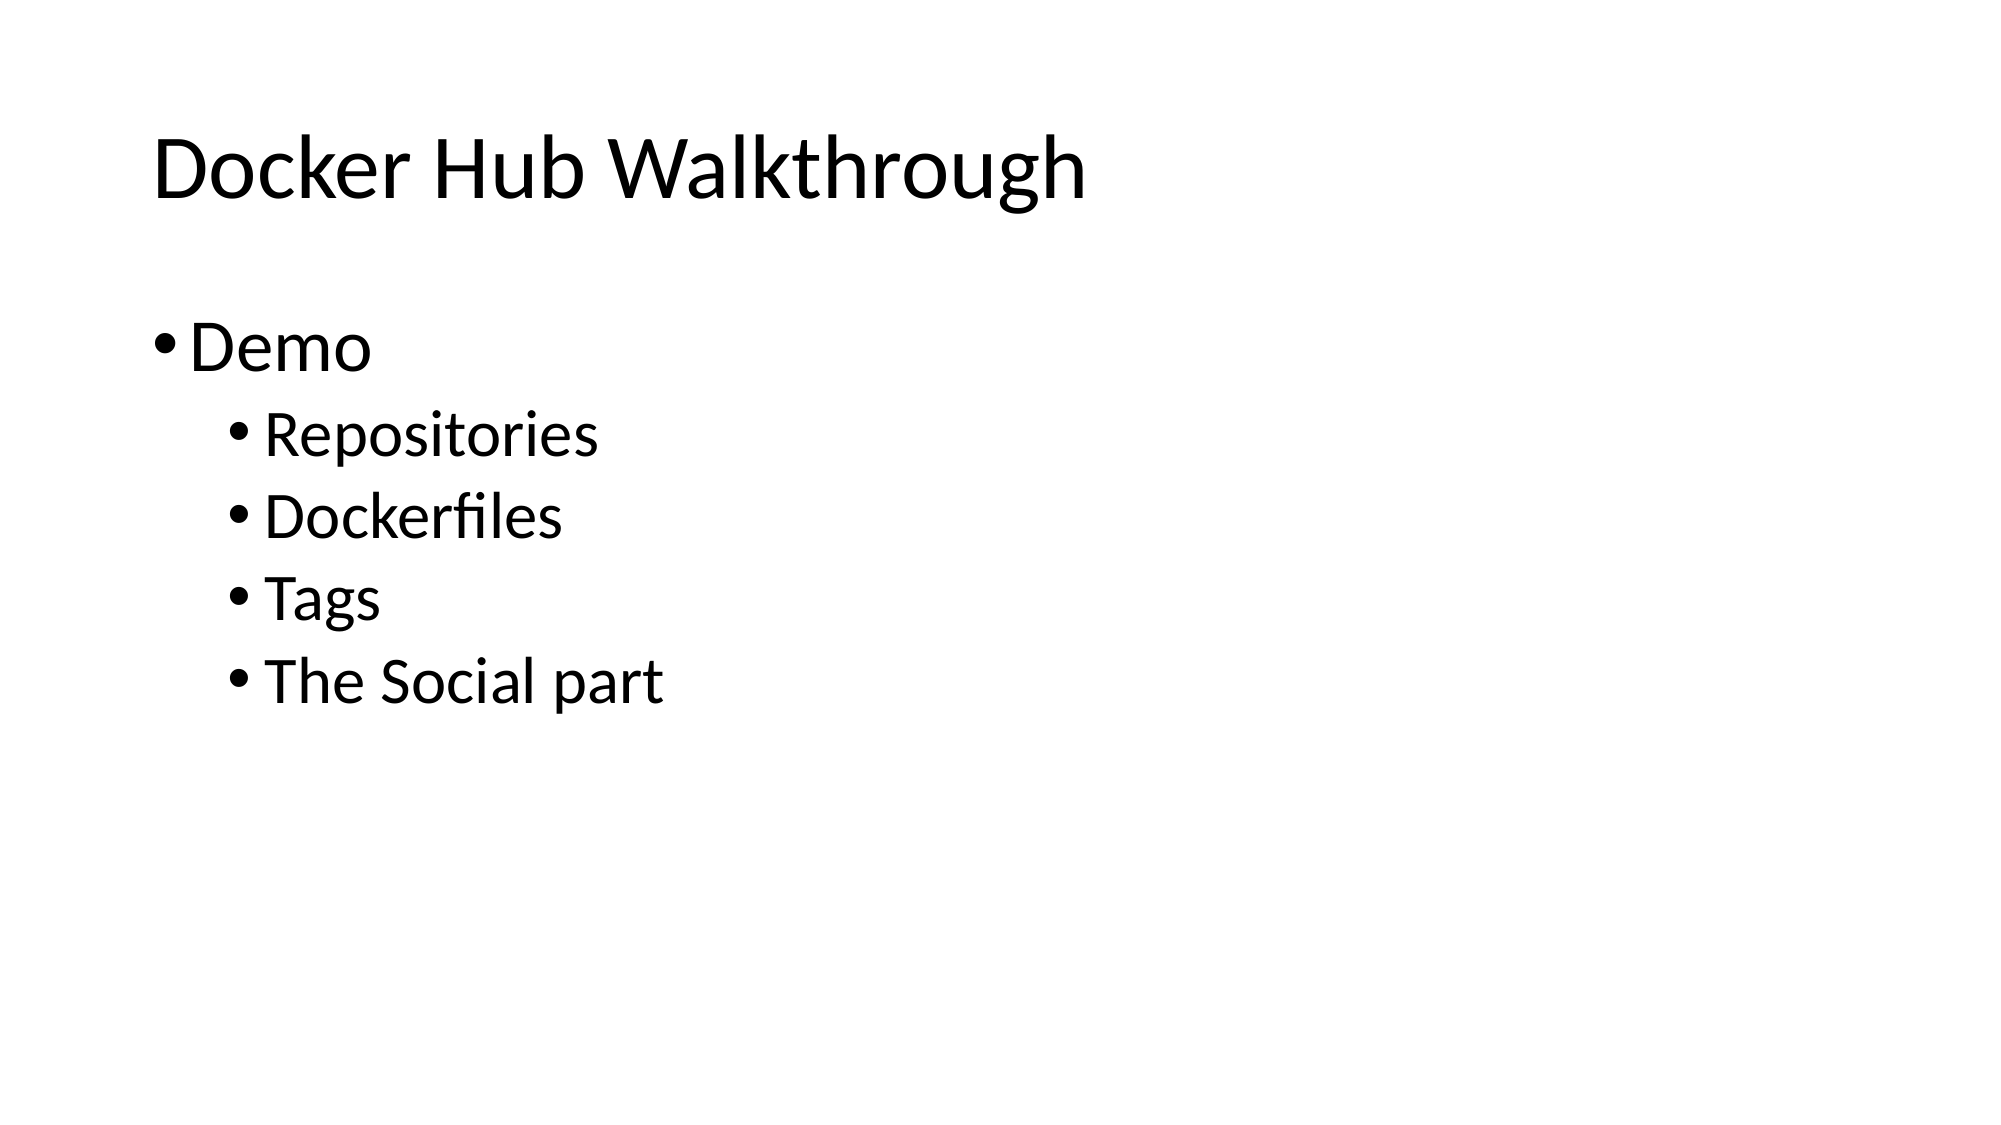

# Docker Hub Walkthrough
Demo
Repositories
Dockerfiles
Tags
The Social part